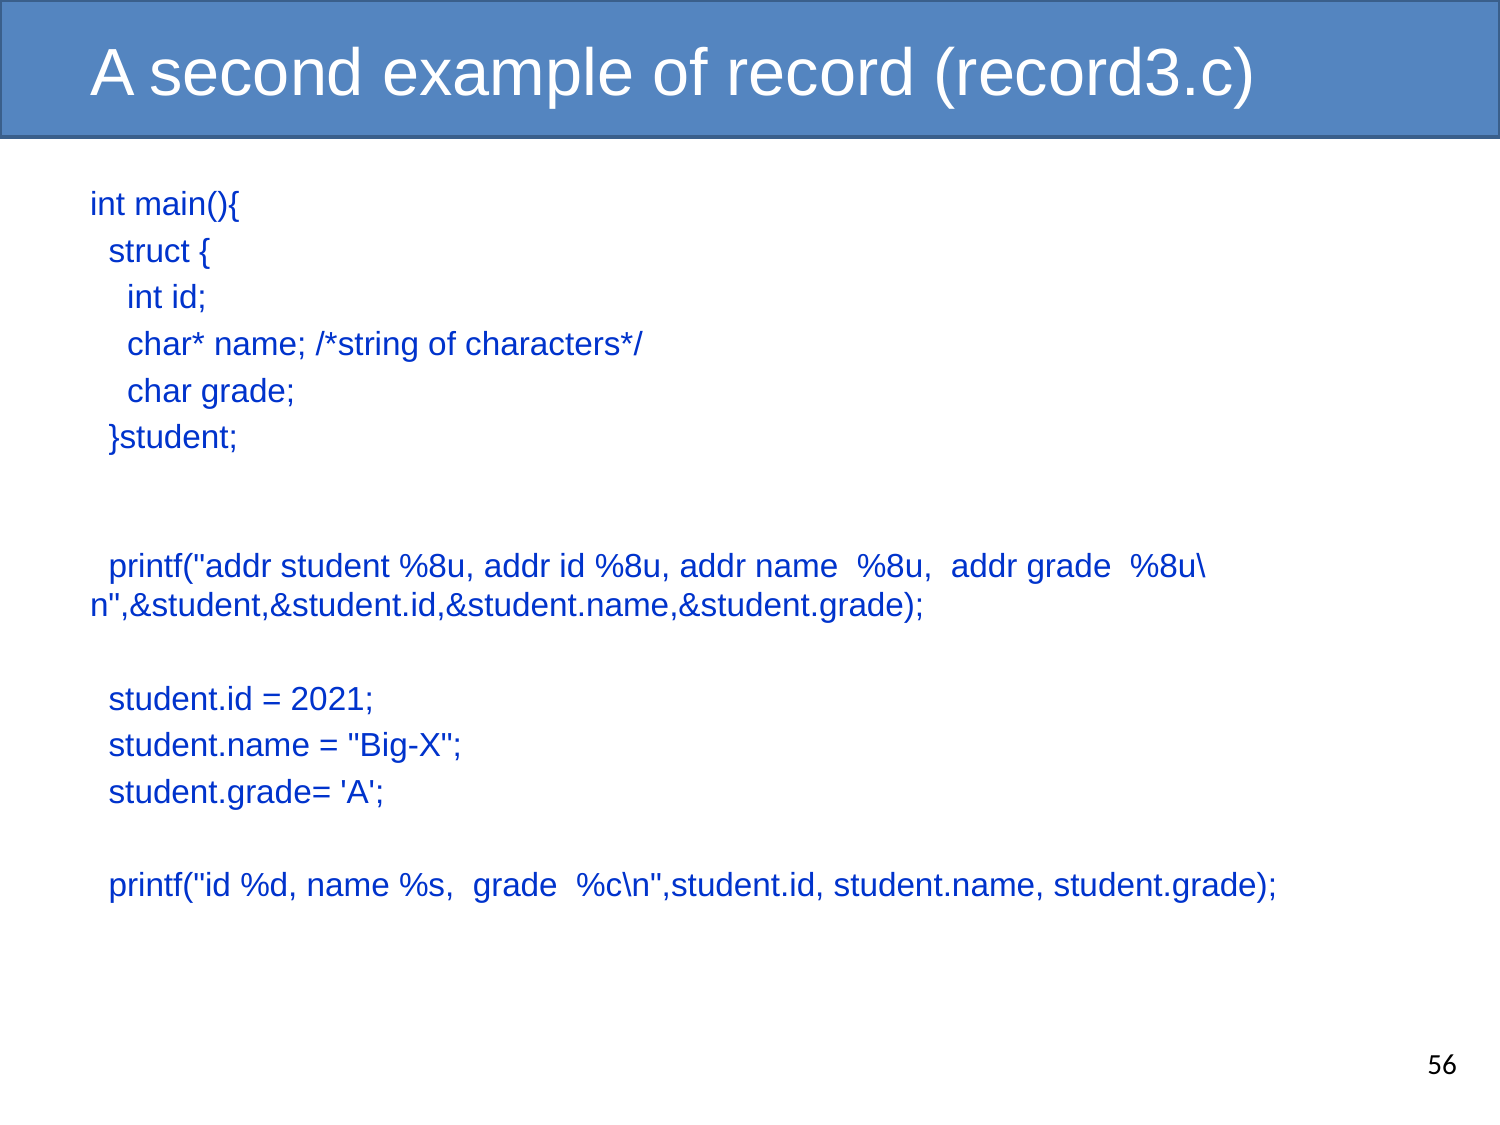

# A second example of record (record3.c)
int main(){
  struct {
    int id;
    char* name; /*string of characters*/
    char grade;
  }student;

  printf("addr student %8u, addr id %8u, addr name  %8u,  addr grade  %8u\n",&student,&student.id,&student.name,&student.grade);

  student.id = 2021;
  student.name = "Big-X";
  student.grade= 'A';

  printf("id %d, name %s,  grade  %c\n",student.id, student.name, student.grade);
56